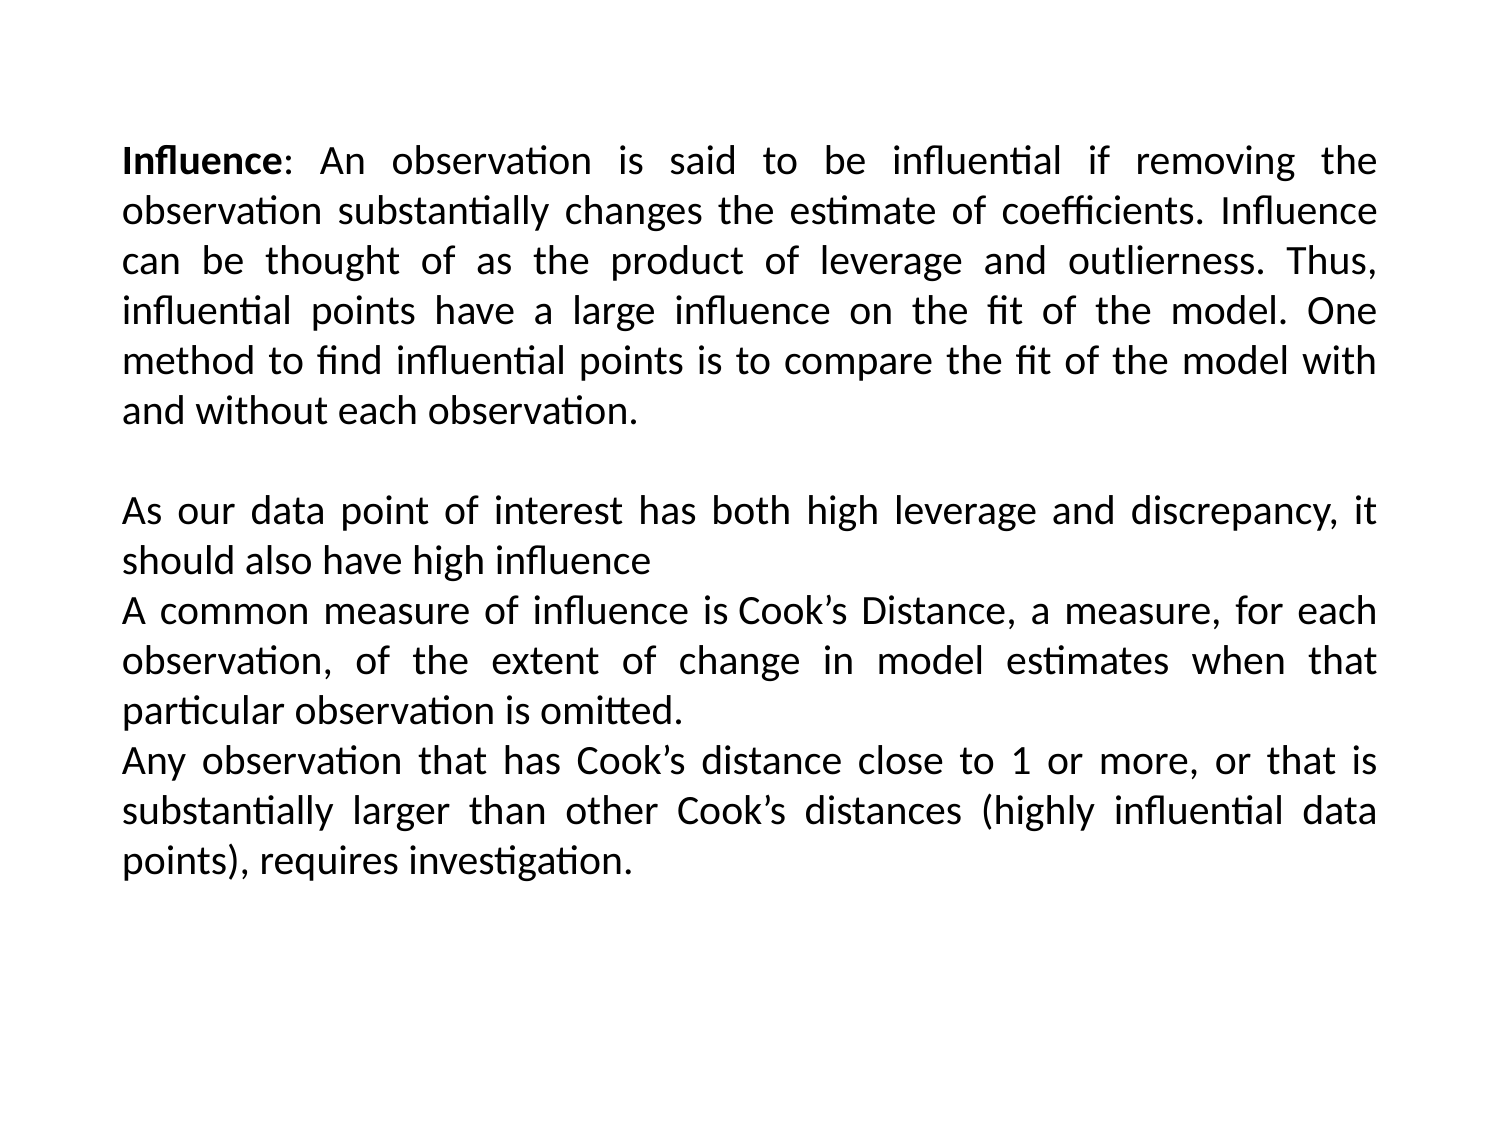

Influence: An observation is said to be influential if removing the observation substantially changes the estimate of coefficients. Influence can be thought of as the product of leverage and outlierness. Thus, influential points have a large influence on the fit of the model. One method to find influential points is to compare the fit of the model with and without each observation.

As our data point of interest has both high leverage and discrepancy, it should also have high influence
A common measure of influence is Cook’s Distance, a measure, for each observation, of the extent of change in model estimates when that particular observation is omitted.
Any observation that has Cook’s distance close to 1 or more, or that is substantially larger than other Cook’s distances (highly influential data points), requires investigation.